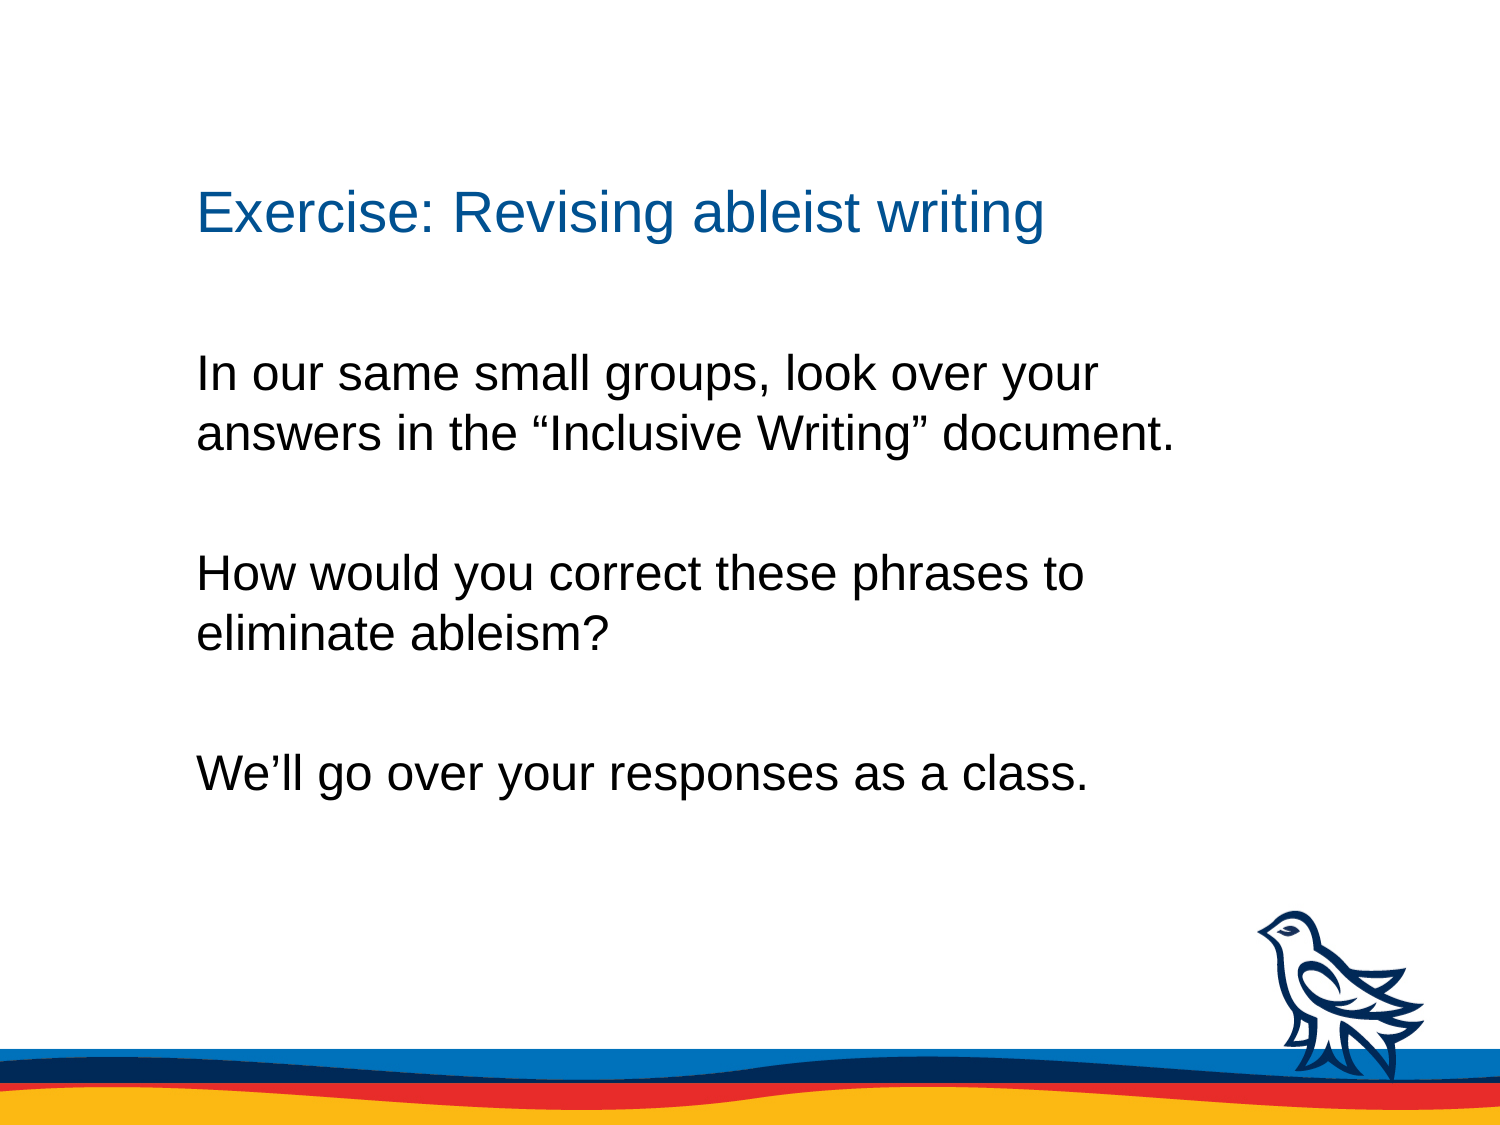

# Exercise: Revising ableist writing
In our same small groups, look over your answers in the “Inclusive Writing” document.

How would you correct these phrases to eliminate ableism?

We’ll go over your responses as a class.